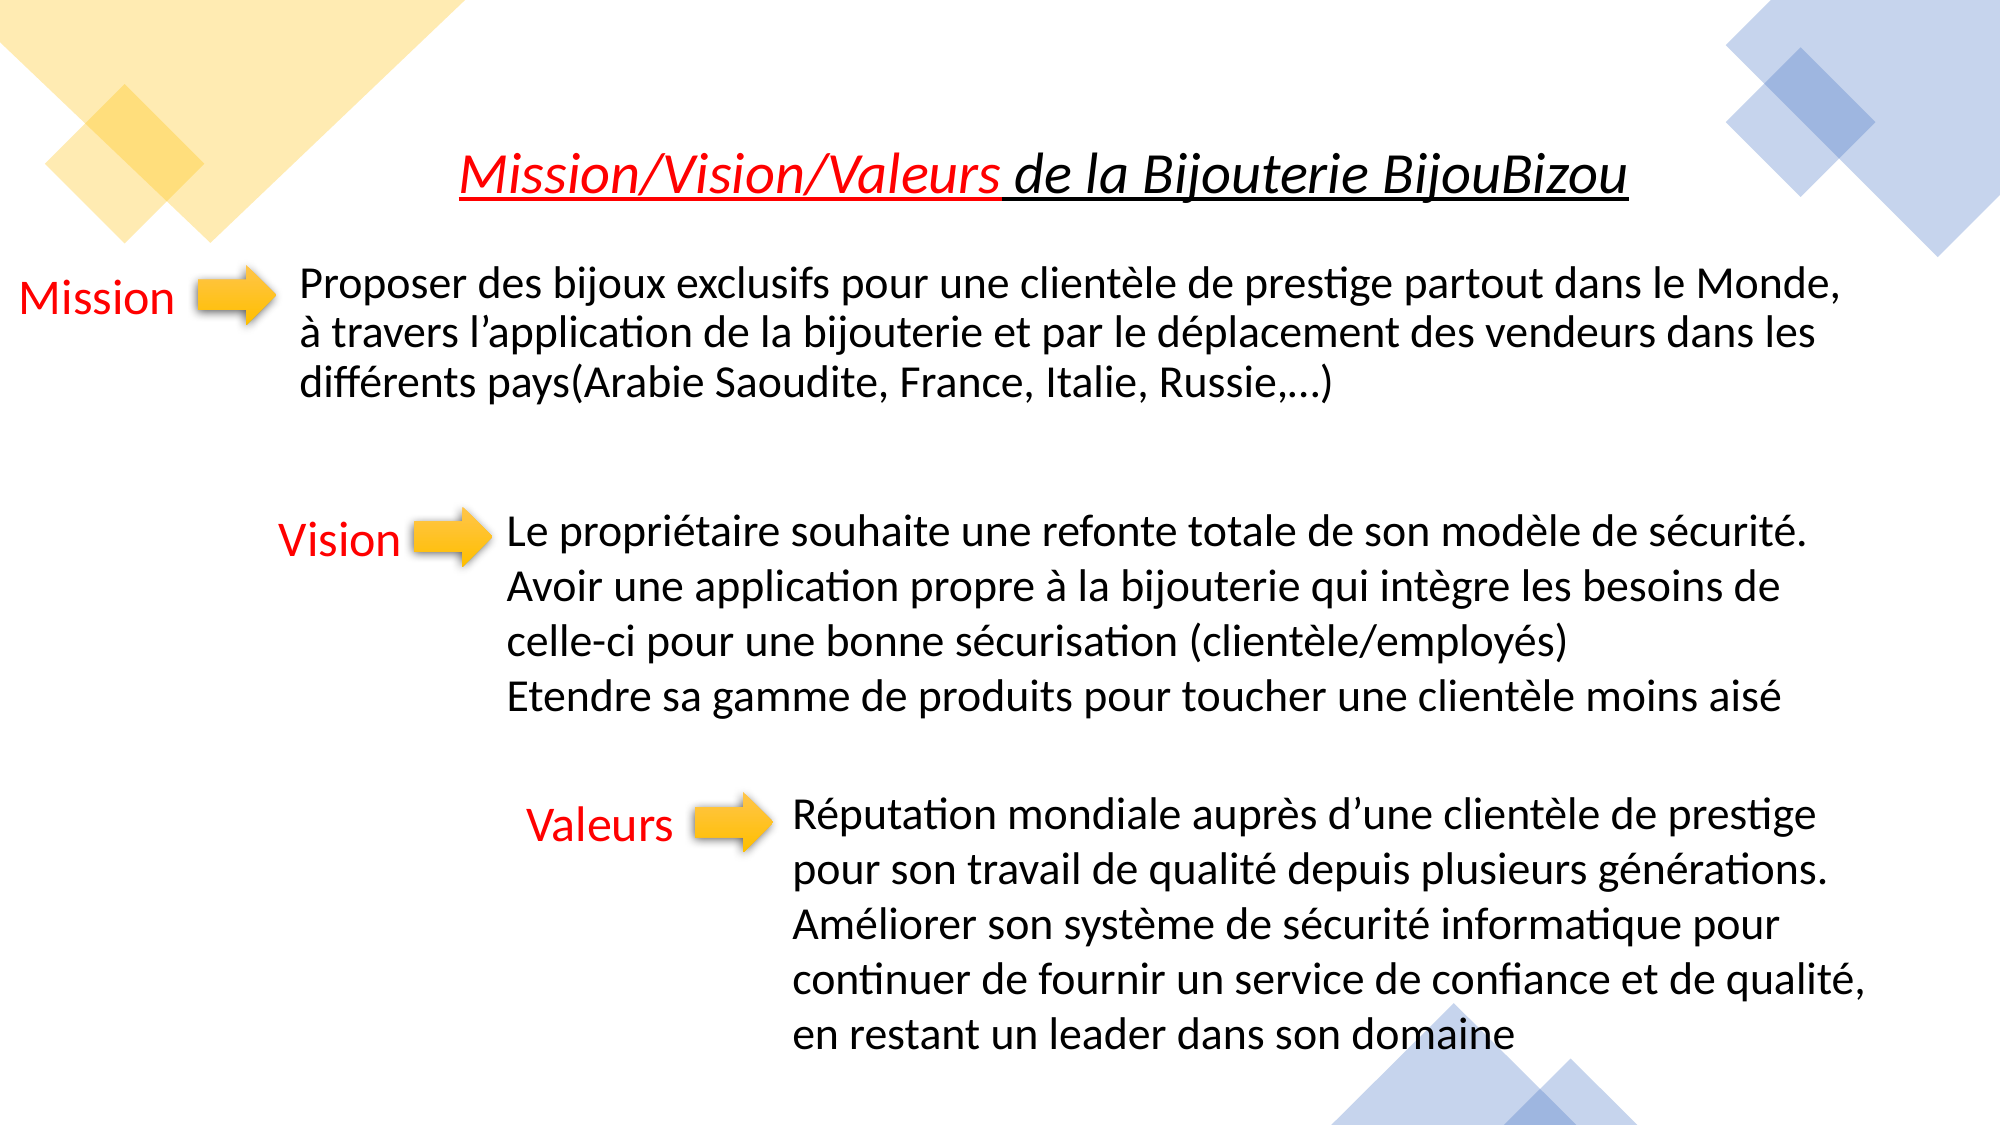

# Mission/Vision/Valeurs de la Bijouterie BijouBizou
Proposer des bijoux exclusifs pour une clientèle de prestige partout dans le Monde, à travers l’application de la bijouterie et par le déplacement des vendeurs dans les différents pays(Arabie Saoudite, France, Italie, Russie,…)
Mission

Le propriétaire souhaite une refonte totale de son modèle de sécurité. Avoir une application propre à la bijouterie qui intègre les besoins de celle-ci pour une bonne sécurisation (clientèle/employés)
Etendre sa gamme de produits pour toucher une clientèle moins aisé

Vision

Réputation mondiale auprès d’une clientèle de prestige pour son travail de qualité depuis plusieurs générations.
Améliorer son système de sécurité informatique pour continuer de fournir un service de confiance et de qualité, en restant un leader dans son domaine

Valeurs